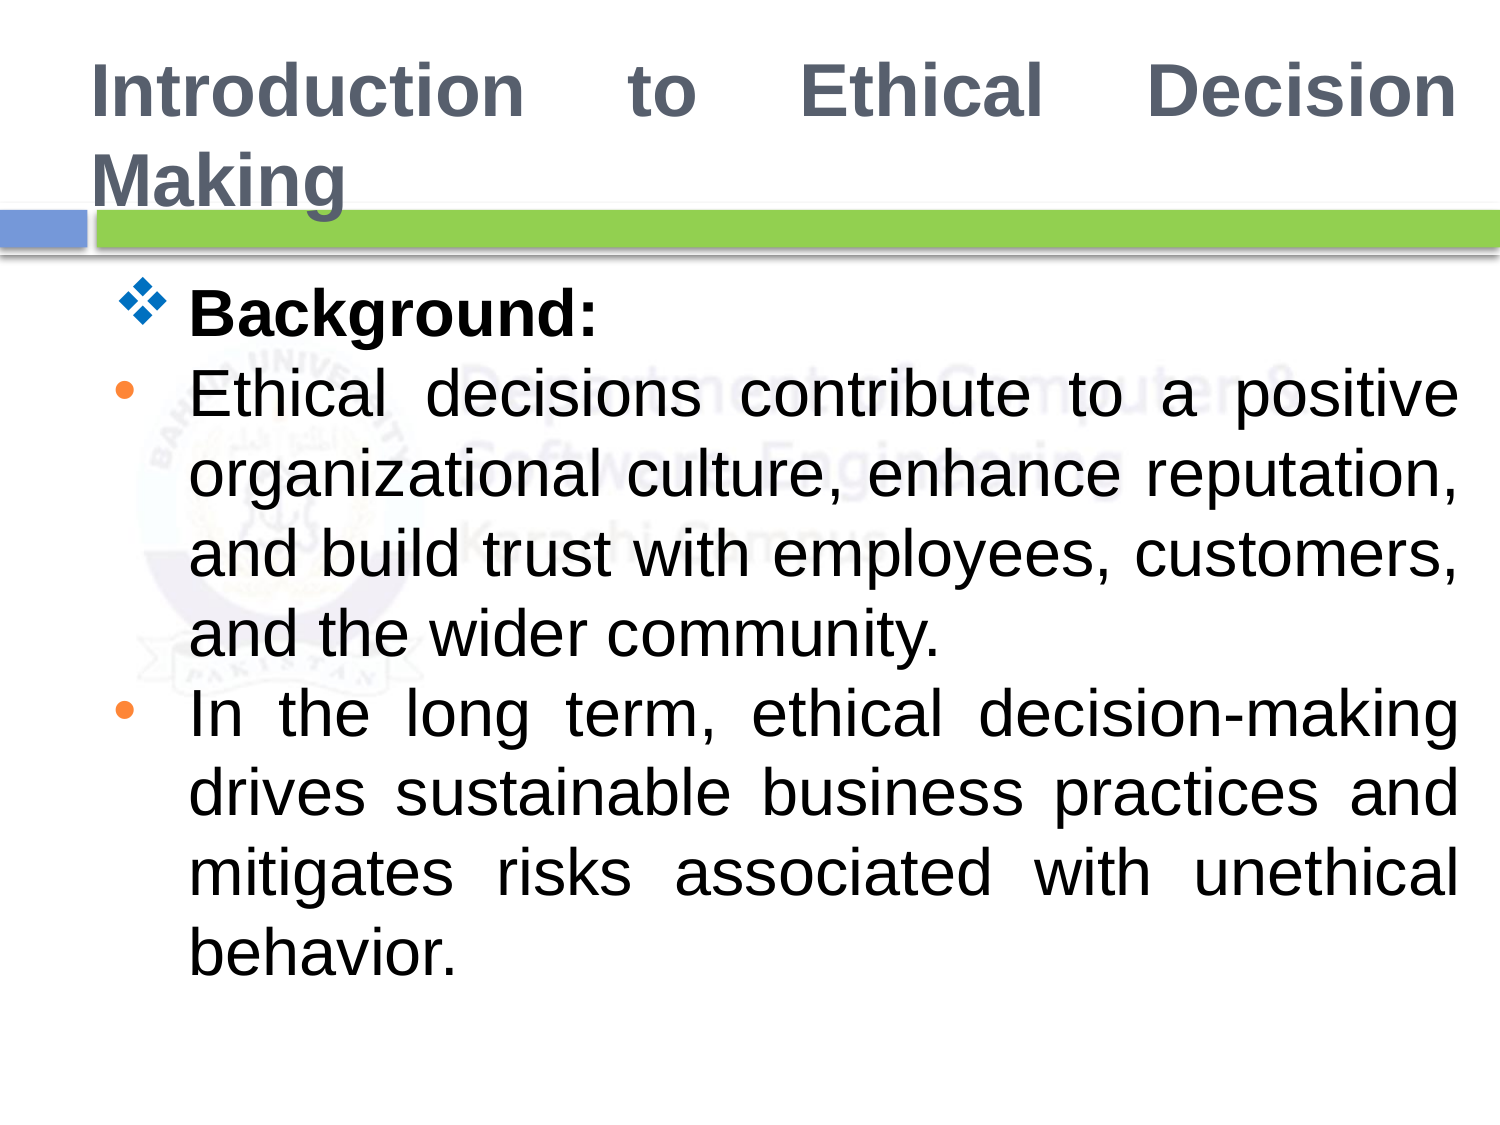

# Introduction to Ethical Decision Making
Background:
Ethical decisions contribute to a positive organizational culture, enhance reputation, and build trust with employees, customers, and the wider community.
In the long term, ethical decision-making drives sustainable business practices and mitigates risks associated with unethical behavior.